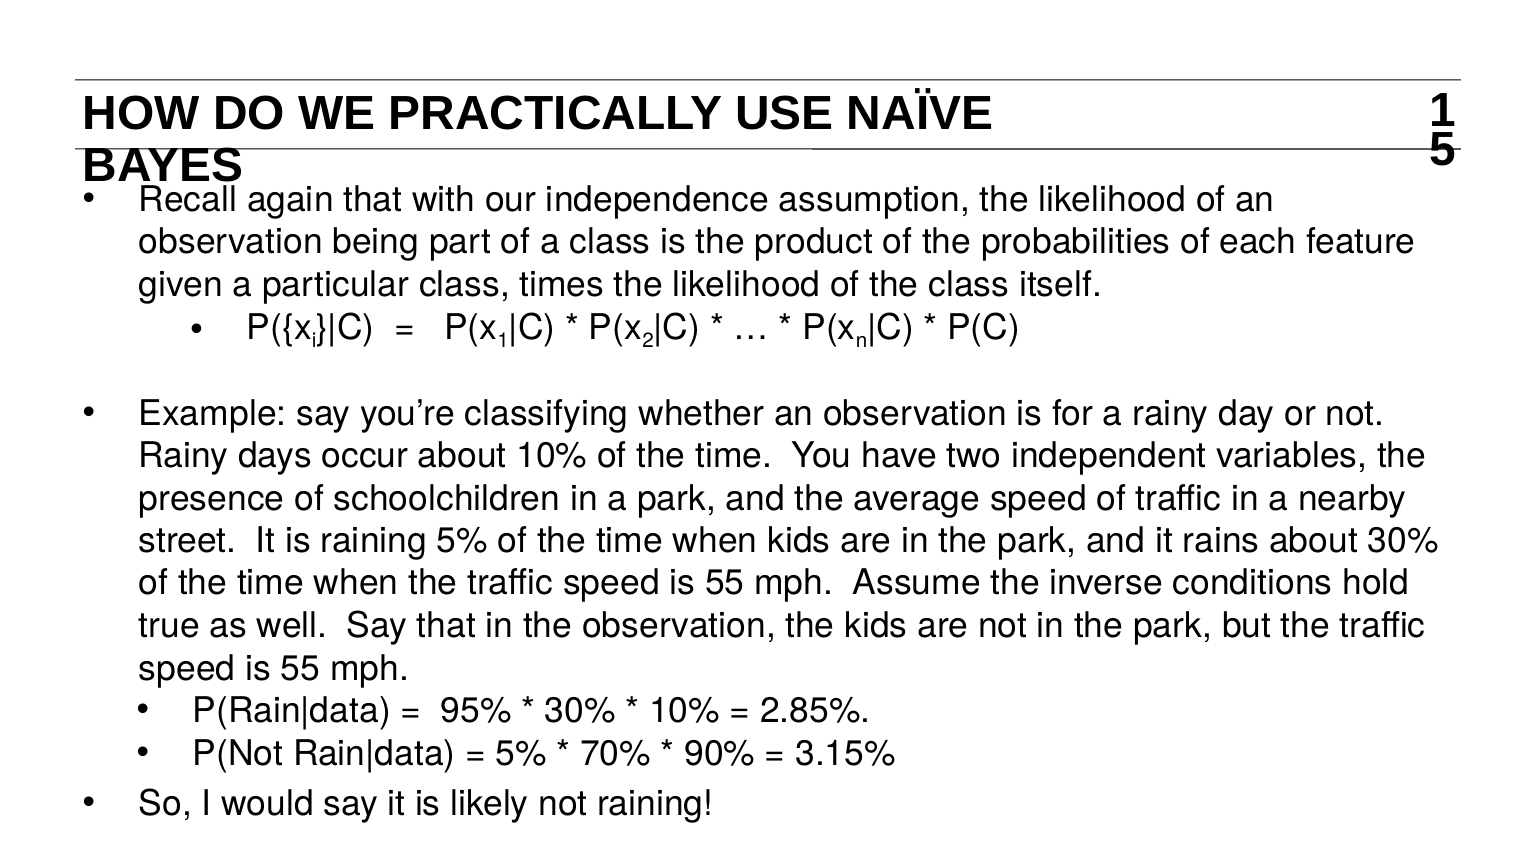

How do we practically use naïve bayes
15
Recall again that with our independence assumption, the likelihood of an observation being part of a class is the product of the probabilities of each feature given a particular class, times the likelihood of the class itself.
P({xi}|C)  =   P(x1|C) * P(x2|C) * … * P(xn|C) * P(C)

Example: say you’re classifying whether an observation is for a rainy day or not. Rainy days occur about 10% of the time.  You have two independent variables, the presence of schoolchildren in a park, and the average speed of traffic in a nearby street.  It is raining 5% of the time when kids are in the park, and it rains about 30% of the time when the traffic speed is 55 mph.  Assume the inverse conditions hold true as well.  Say that in the observation, the kids are not in the park, but the traffic speed is 55 mph.
P(Rain|data) =  95% * 30% * 10% = 2.85%.
P(Not Rain|data) = 5% * 70% * 90% = 3.15%

So, I would say it is likely not raining!